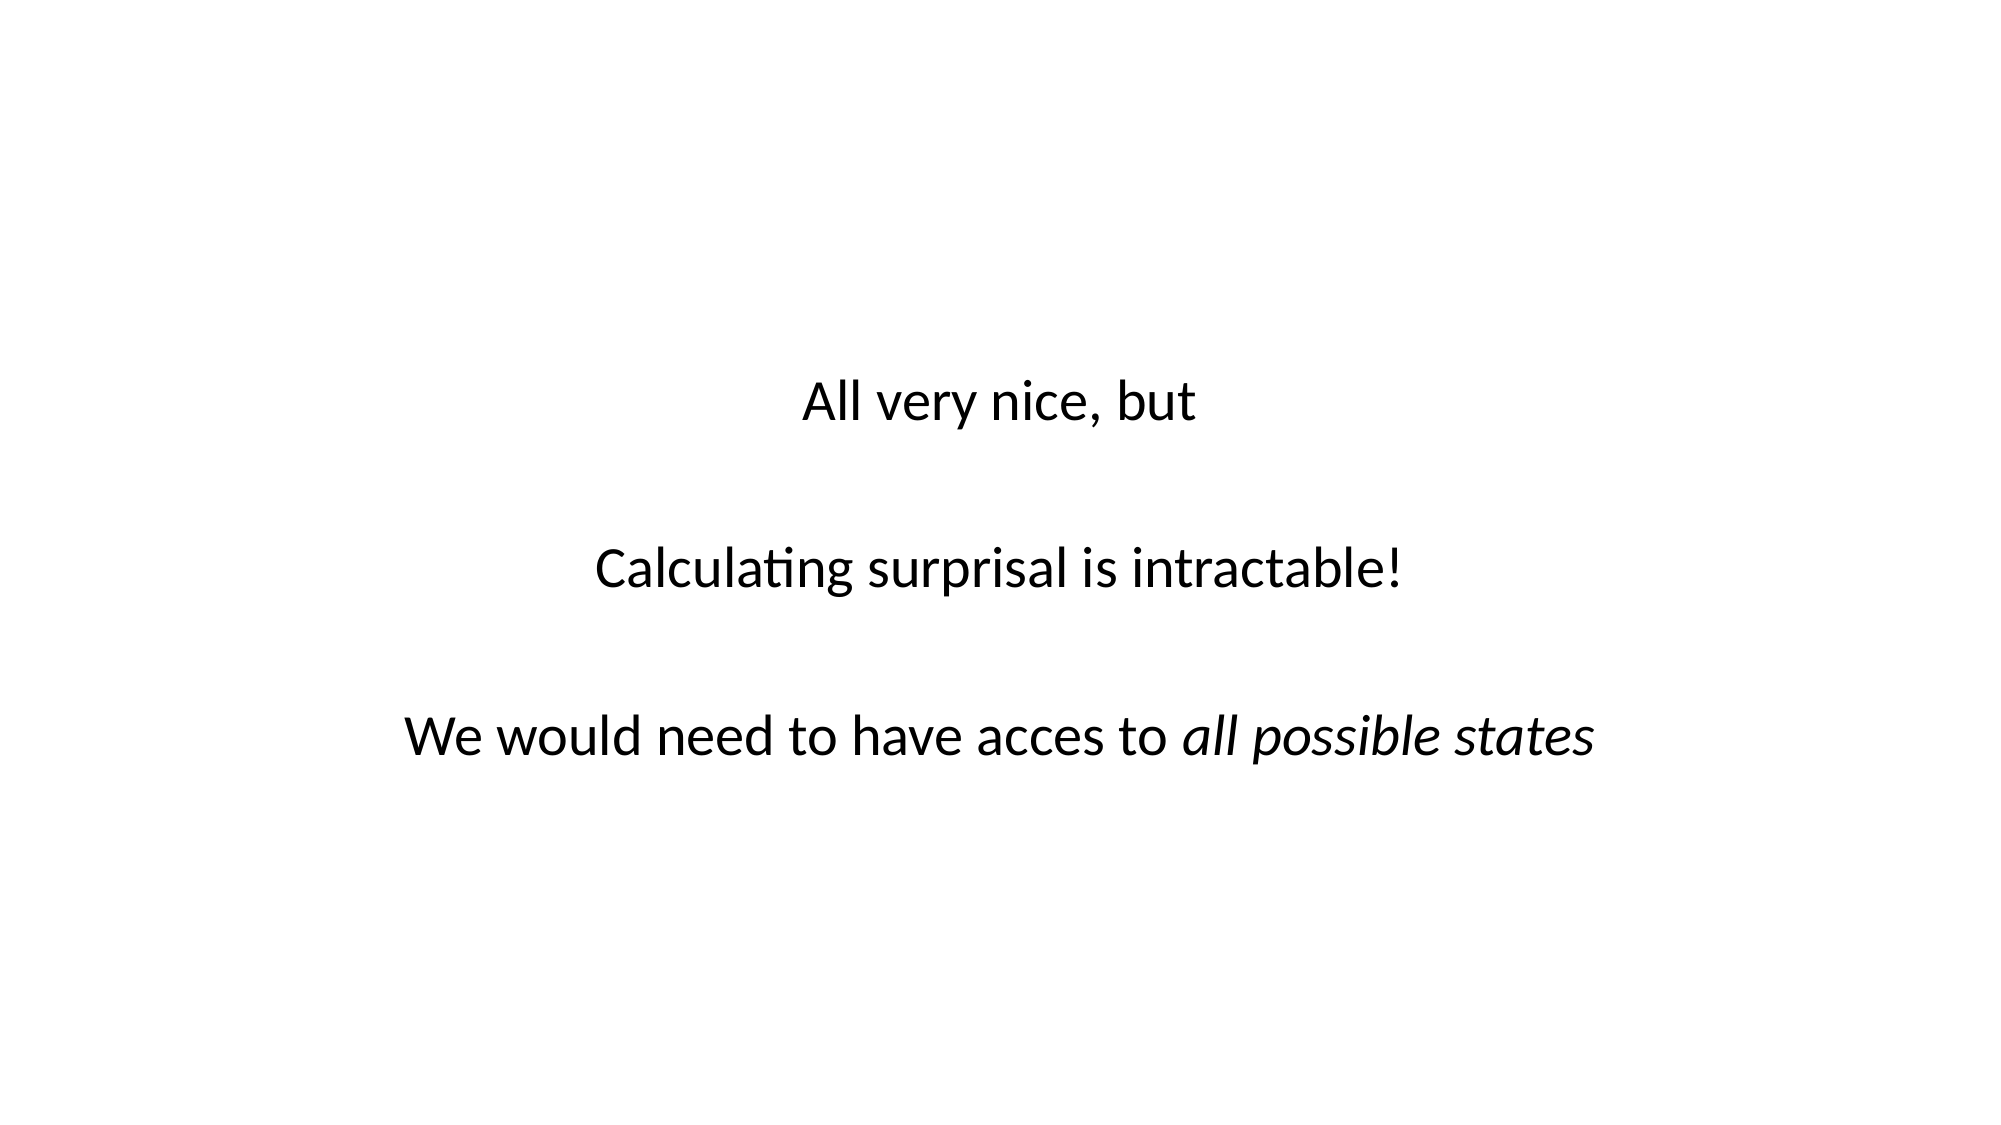

All very nice, but

Calculating surprisal is intractable!

We would need to have acces to all possible states